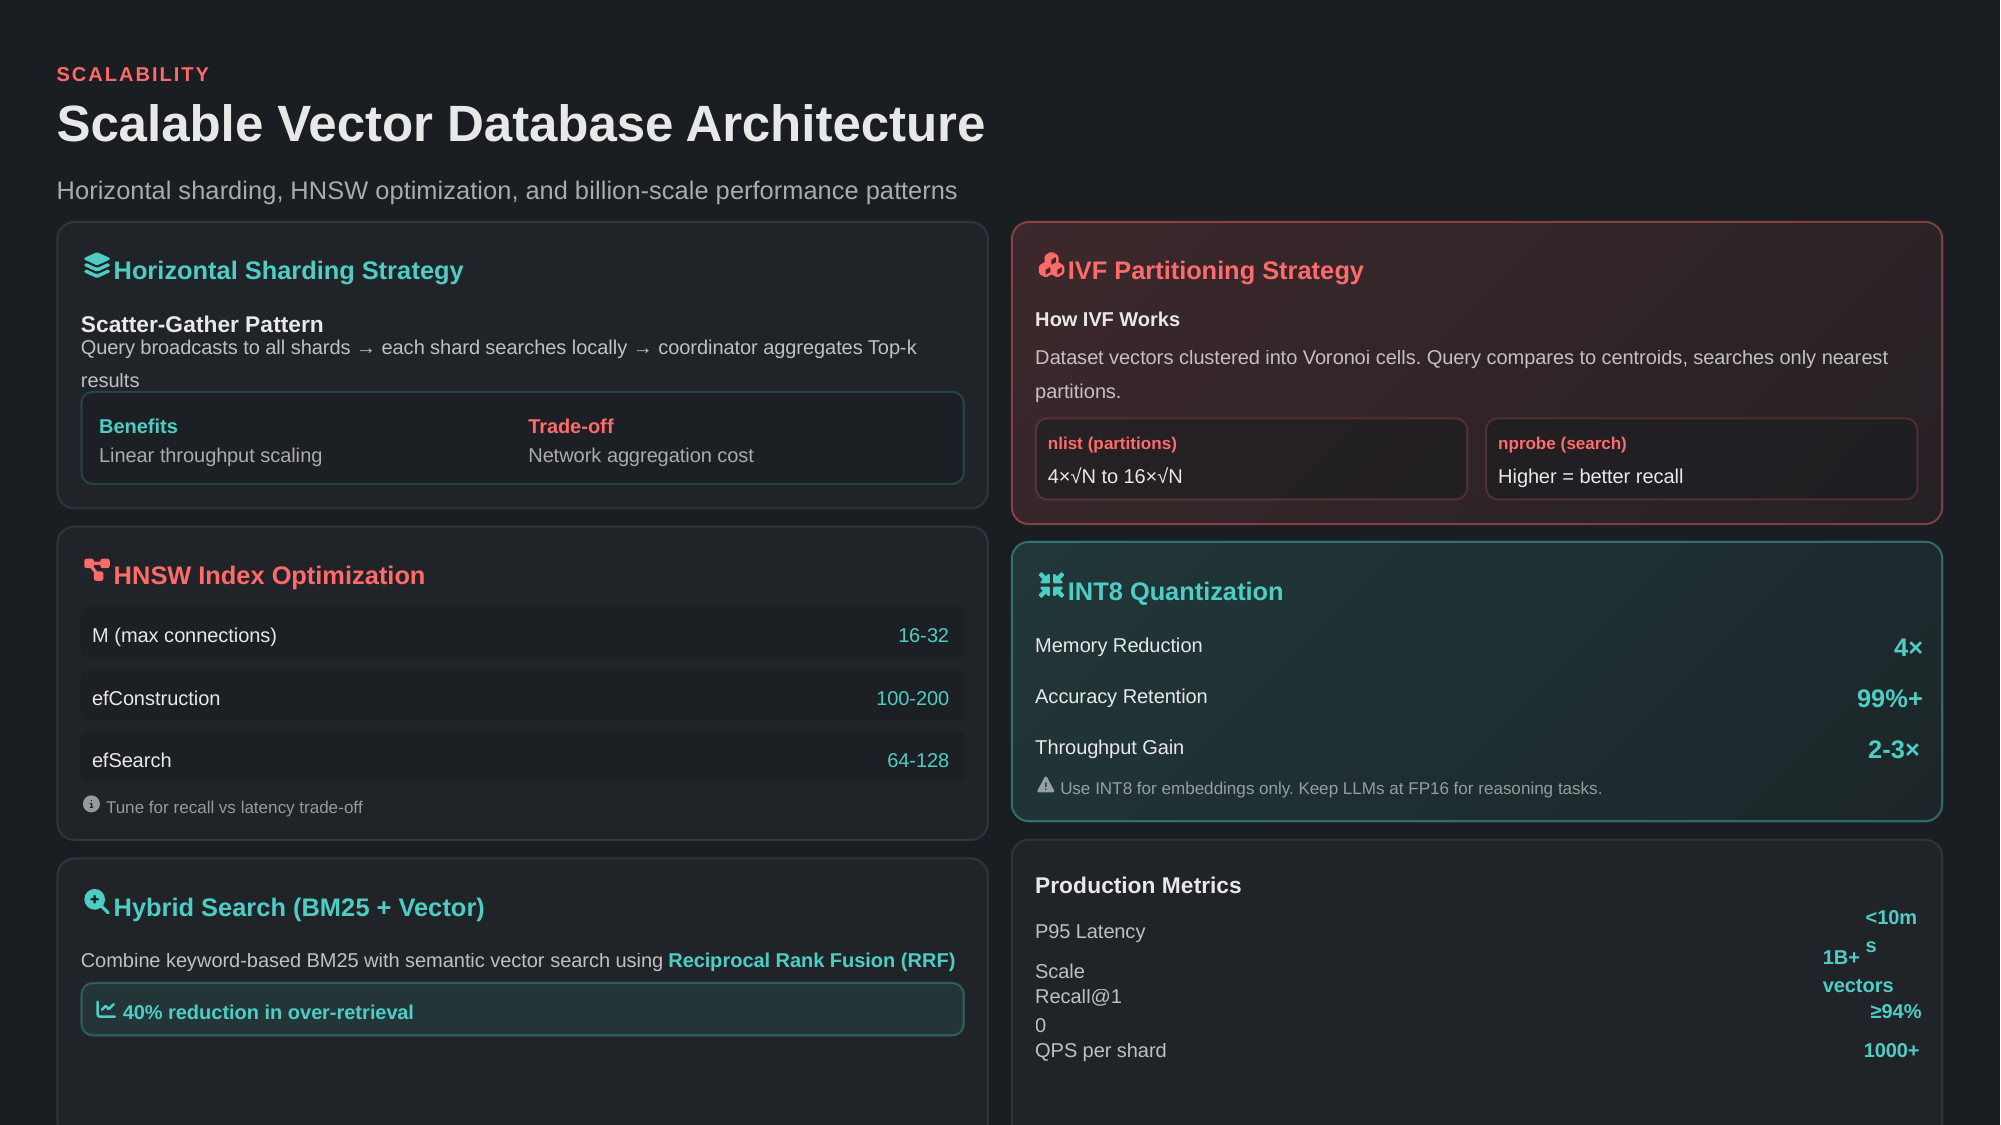

SCALABILITY
Scalable Vector Database Architecture
Horizontal sharding, HNSW optimization, and billion-scale performance patterns

Horizontal Sharding Strategy
IVF Partitioning Strategy

Scatter-Gather Pattern
How IVF Works
Dataset vectors clustered into Voronoi cells. Query compares to centroids, searches only nearest partitions.
Query broadcasts to all shards → each shard searches locally → coordinator aggregates Top-k results

Benefits
Trade-off

nlist (partitions)
nprobe (search)
Linear throughput scaling
Network aggregation cost
4×√N to 16×√N
Higher = better recall

HNSW Index Optimization

INT8 Quantization

M (max connections)
16-32
4×
Memory Reduction

99%+
Accuracy Retention
efConstruction
100-200
2-3×
Throughput Gain

efSearch
64-128
Use INT8 for embeddings only. Keep LLMs at FP16 for reasoning tasks.

Tune for recall vs latency trade-off

Production Metrics
Hybrid Search (BM25 + Vector)

P95 Latency
<10ms
Combine keyword-based BM25 with semantic vector search using Reciprocal Rank Fusion (RRF)
Scale
1B+ vectors

Recall@10
≥94%
40% reduction in over-retrieval

QPS per shard
1000+